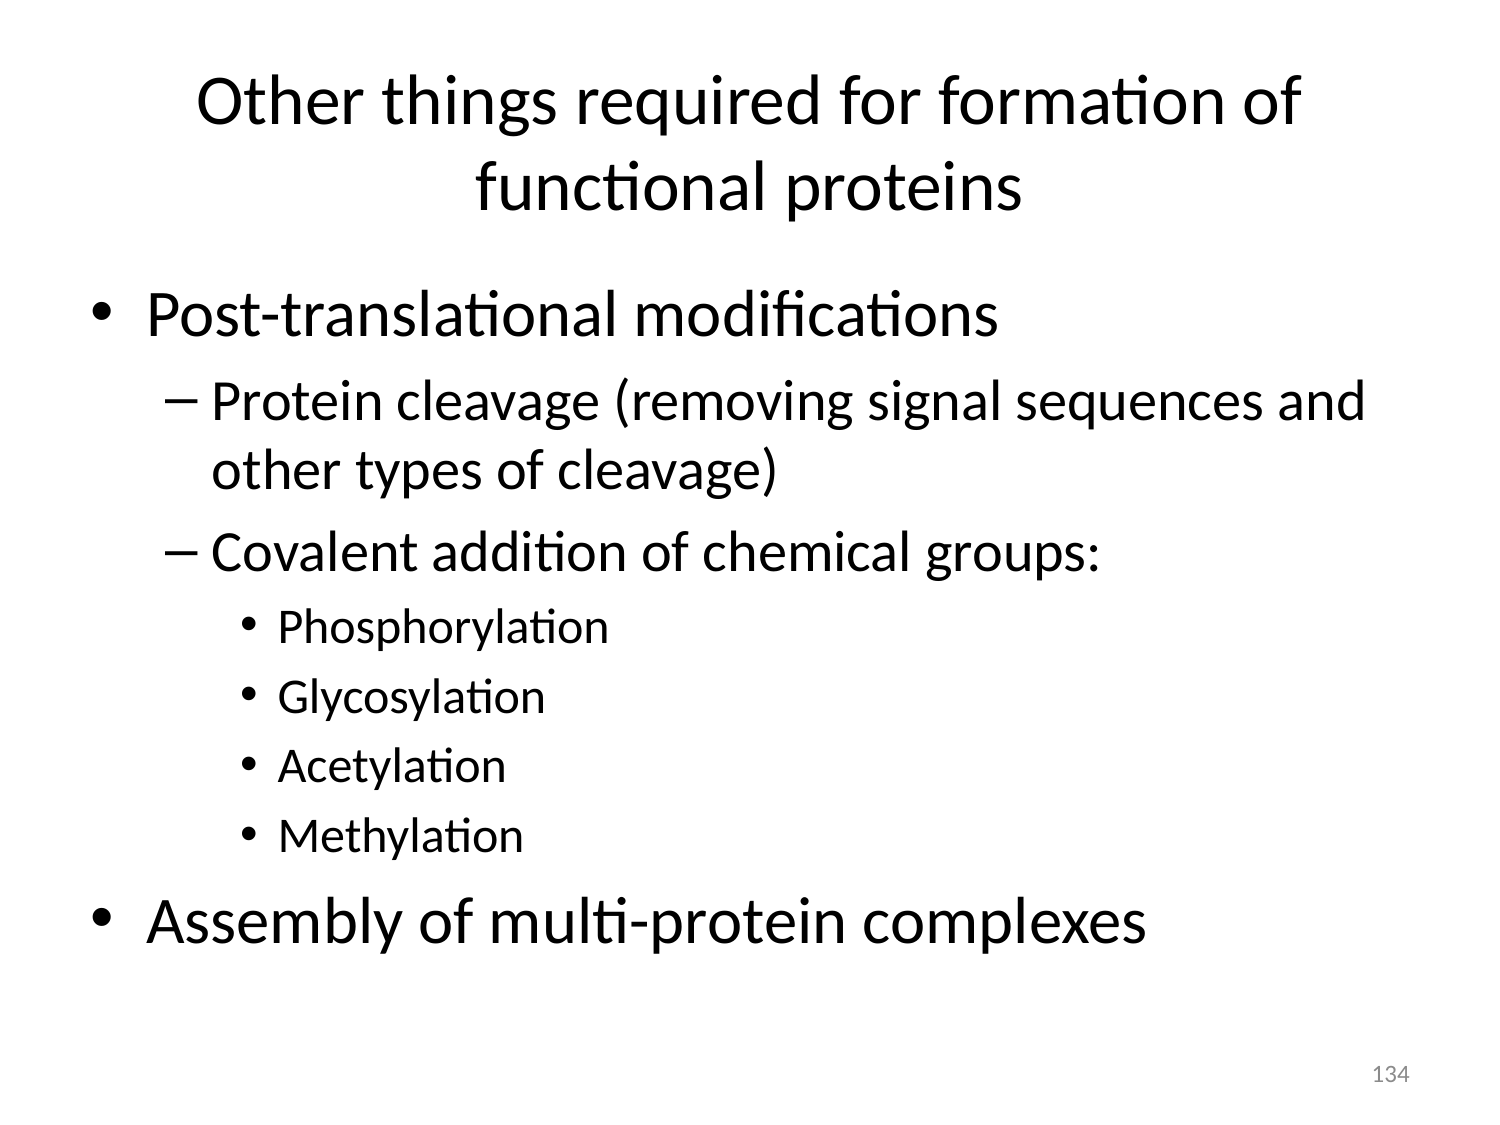

# Other things required for formation of functional proteins
Post-translational modifications
Protein cleavage (removing signal sequences and other types of cleavage)
Covalent addition of chemical groups:
Phosphorylation
Glycosylation
Acetylation
Methylation
Assembly of multi-protein complexes
134